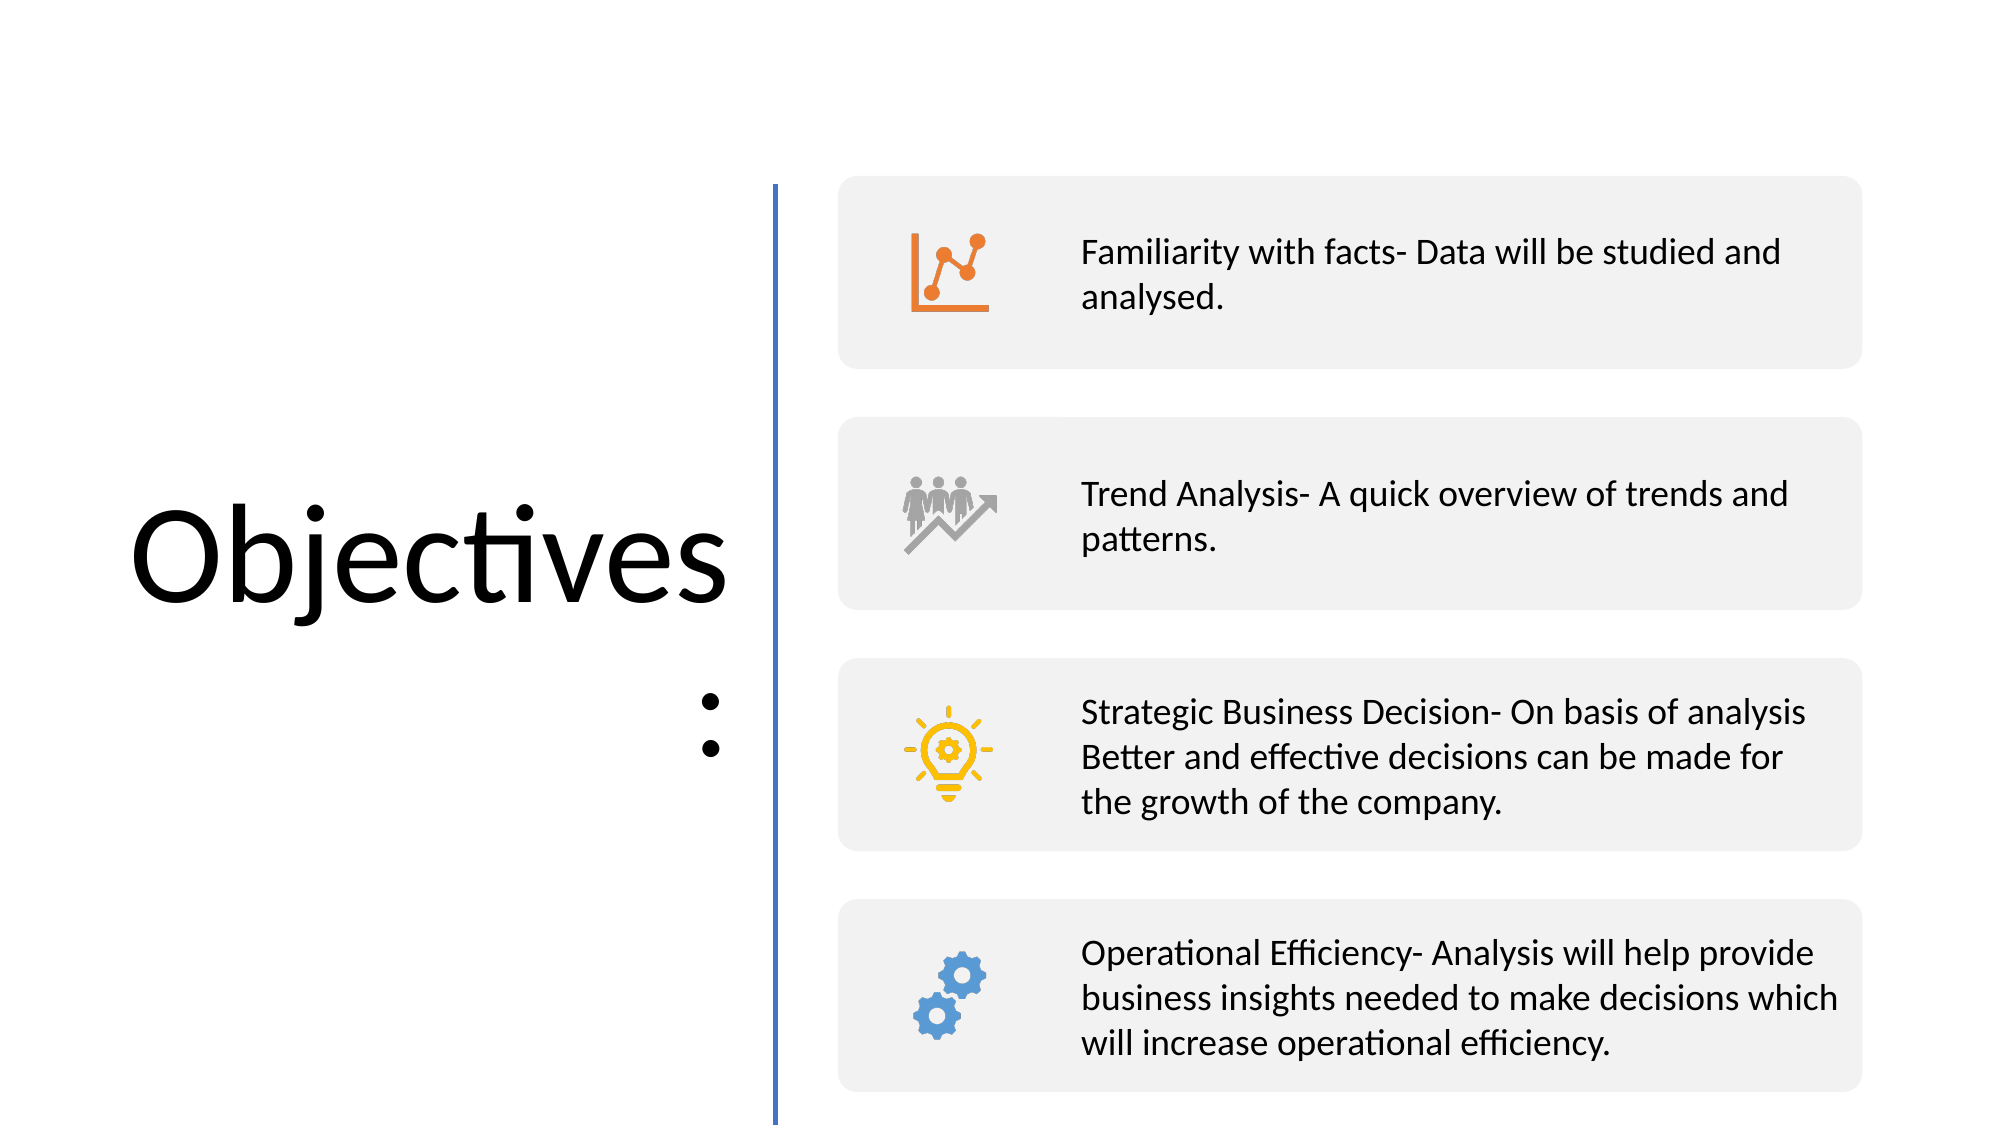

# Objectives:
Familiarity with facts- Data will be studied and analysed.
Trend Analysis- A quick overview of trends and patterns.
Strategic Business Decision- On basis of analysis Better and effective decisions can be made for the growth of the company.
Operational Efficiency- Analysis will help provide business insights needed to make decisions which will increase operational efficiency.